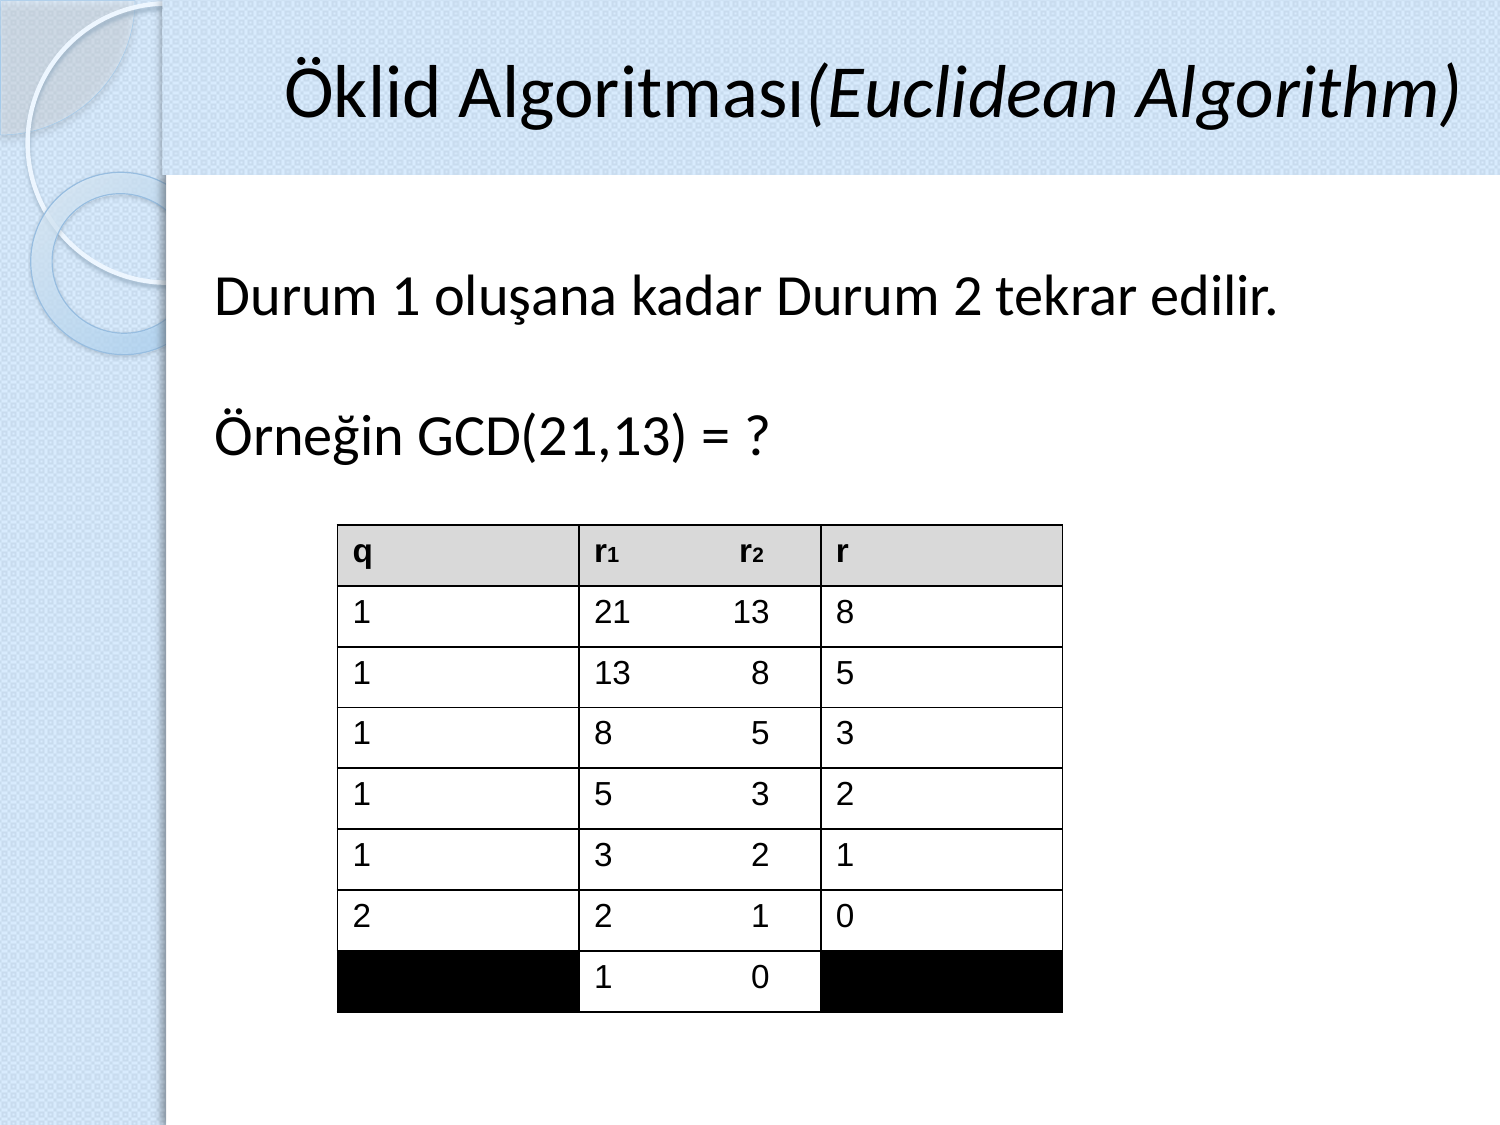

Öklid Algoritması(Euclidean Algorithm)
Durum 1 oluşana kadar Durum 2 tekrar edilir.

Örneğin GCD(21,13) = ?

| q | r1 r2 | r |
| --- | --- | --- |
| 1 | 21 13 | 8 |
| 1 | 13 8 | 5 |
| 1 | 8 5 | 3 |
| 1 | 5 3 | 2 |
| 1 | 3 2 | 1 |
| 2 | 2 1 | 0 |
|  | 1 0 |  |